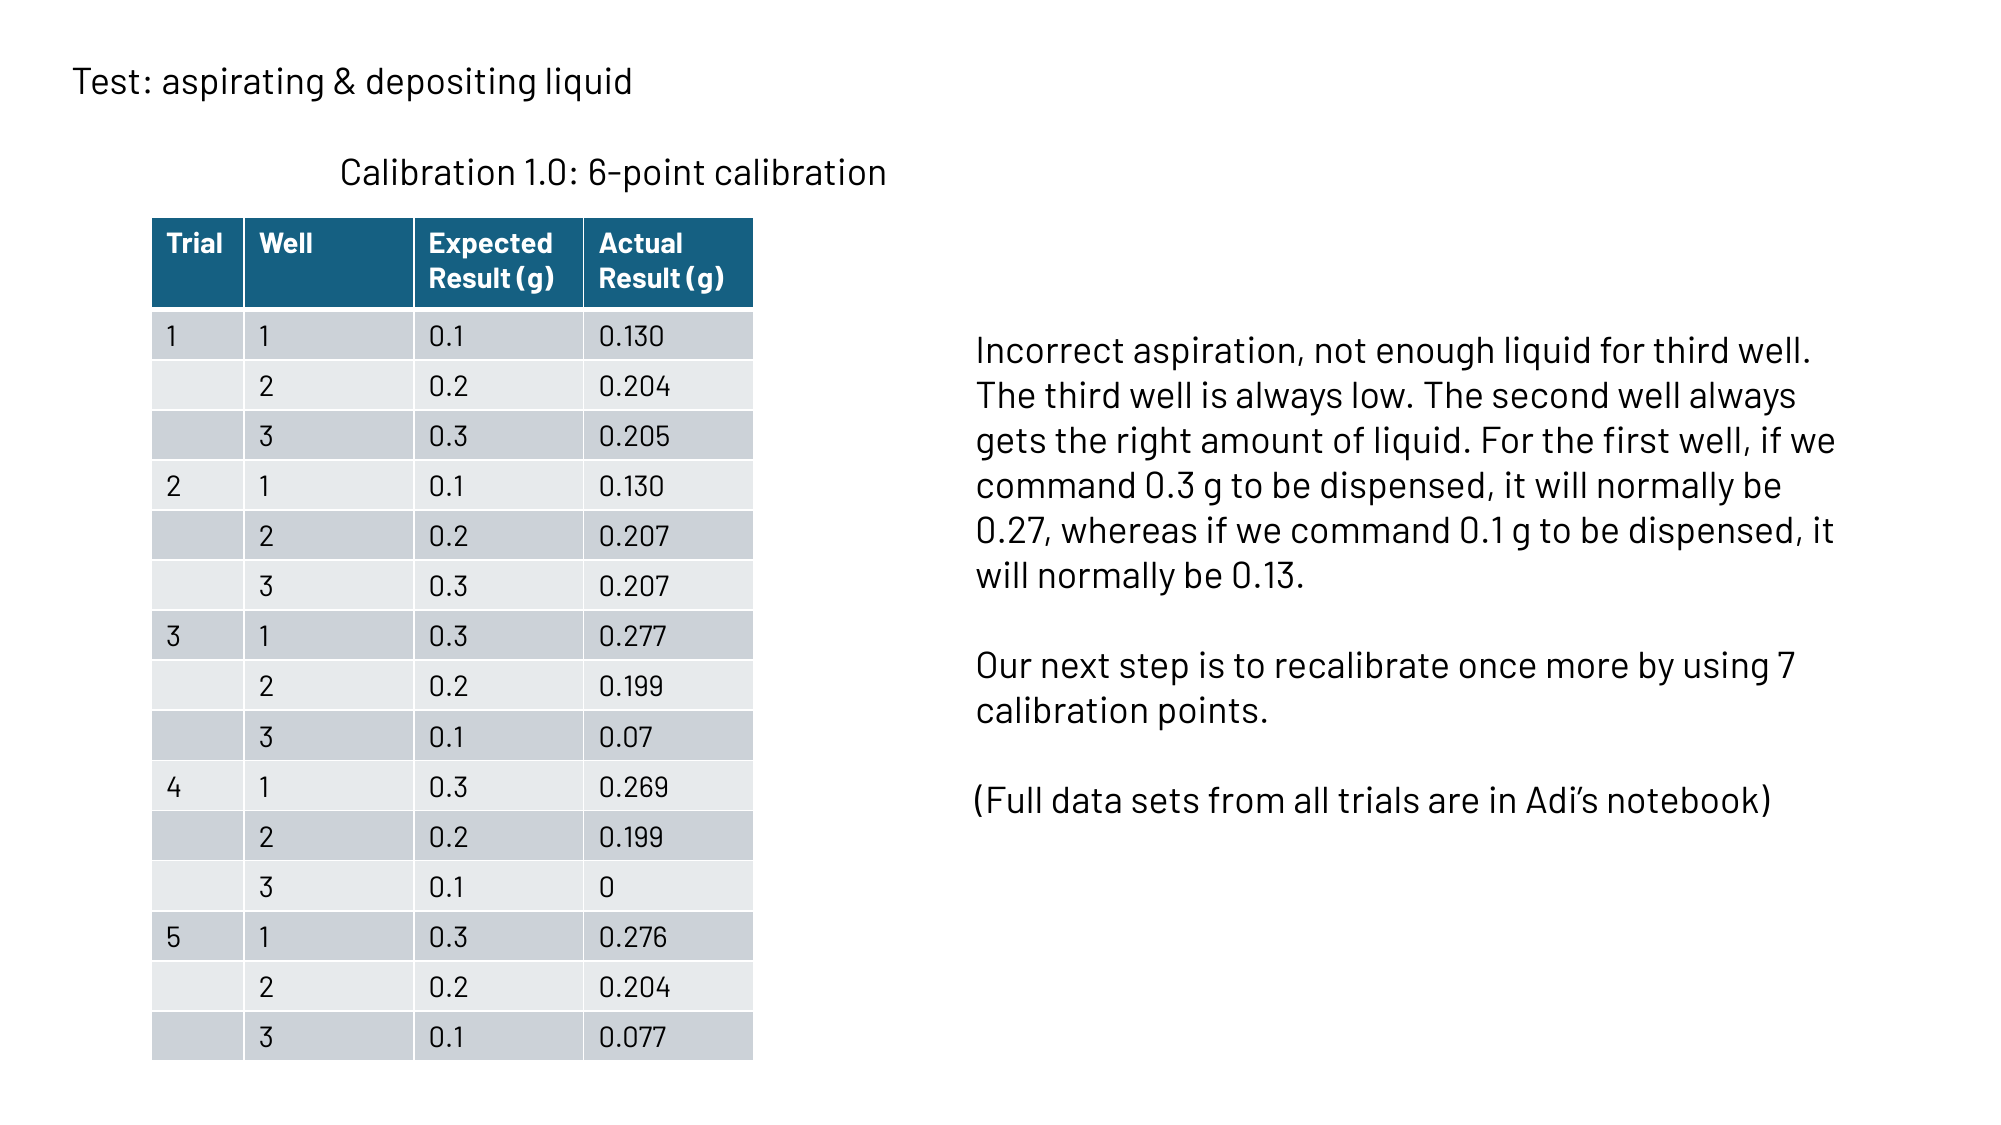

# Test: aspirating & depositing liquid
Calibration 1.0: 6-point calibration
| Trial | Well | Expected Result (g) | Actual Result (g) |
| --- | --- | --- | --- |
| 1 | 1 | 0.1 | 0.130 |
|  | 2 | 0.2 | 0.204 |
|  | 3 | 0.3 | 0.205 |
| 2 | 1 | 0.1 | 0.130 |
|  | 2 | 0.2 | 0.207 |
|  | 3 | 0.3 | 0.207 |
| 3 | 1 | 0.3 | 0.277 |
|  | 2 | 0.2 | 0.199 |
|  | 3 | 0.1 | 0.07 |
| 4 | 1 | 0.3 | 0.269 |
|  | 2 | 0.2 | 0.199 |
|  | 3 | 0.1 | 0 |
| 5 | 1 | 0.3 | 0.276 |
|  | 2 | 0.2 | 0.204 |
|  | 3 | 0.1 | 0.077 |
Incorrect aspiration, not enough liquid for third well. The third well is always low. The second well always gets the right amount of liquid. For the first well, if we command 0.3 g to be dispensed, it will normally be 0.27, whereas if we command 0.1 g to be dispensed, it will normally be 0.13.

Our next step is to recalibrate once more by using 7 calibration points.

(Full data sets from all trials are in Adi’s notebook)